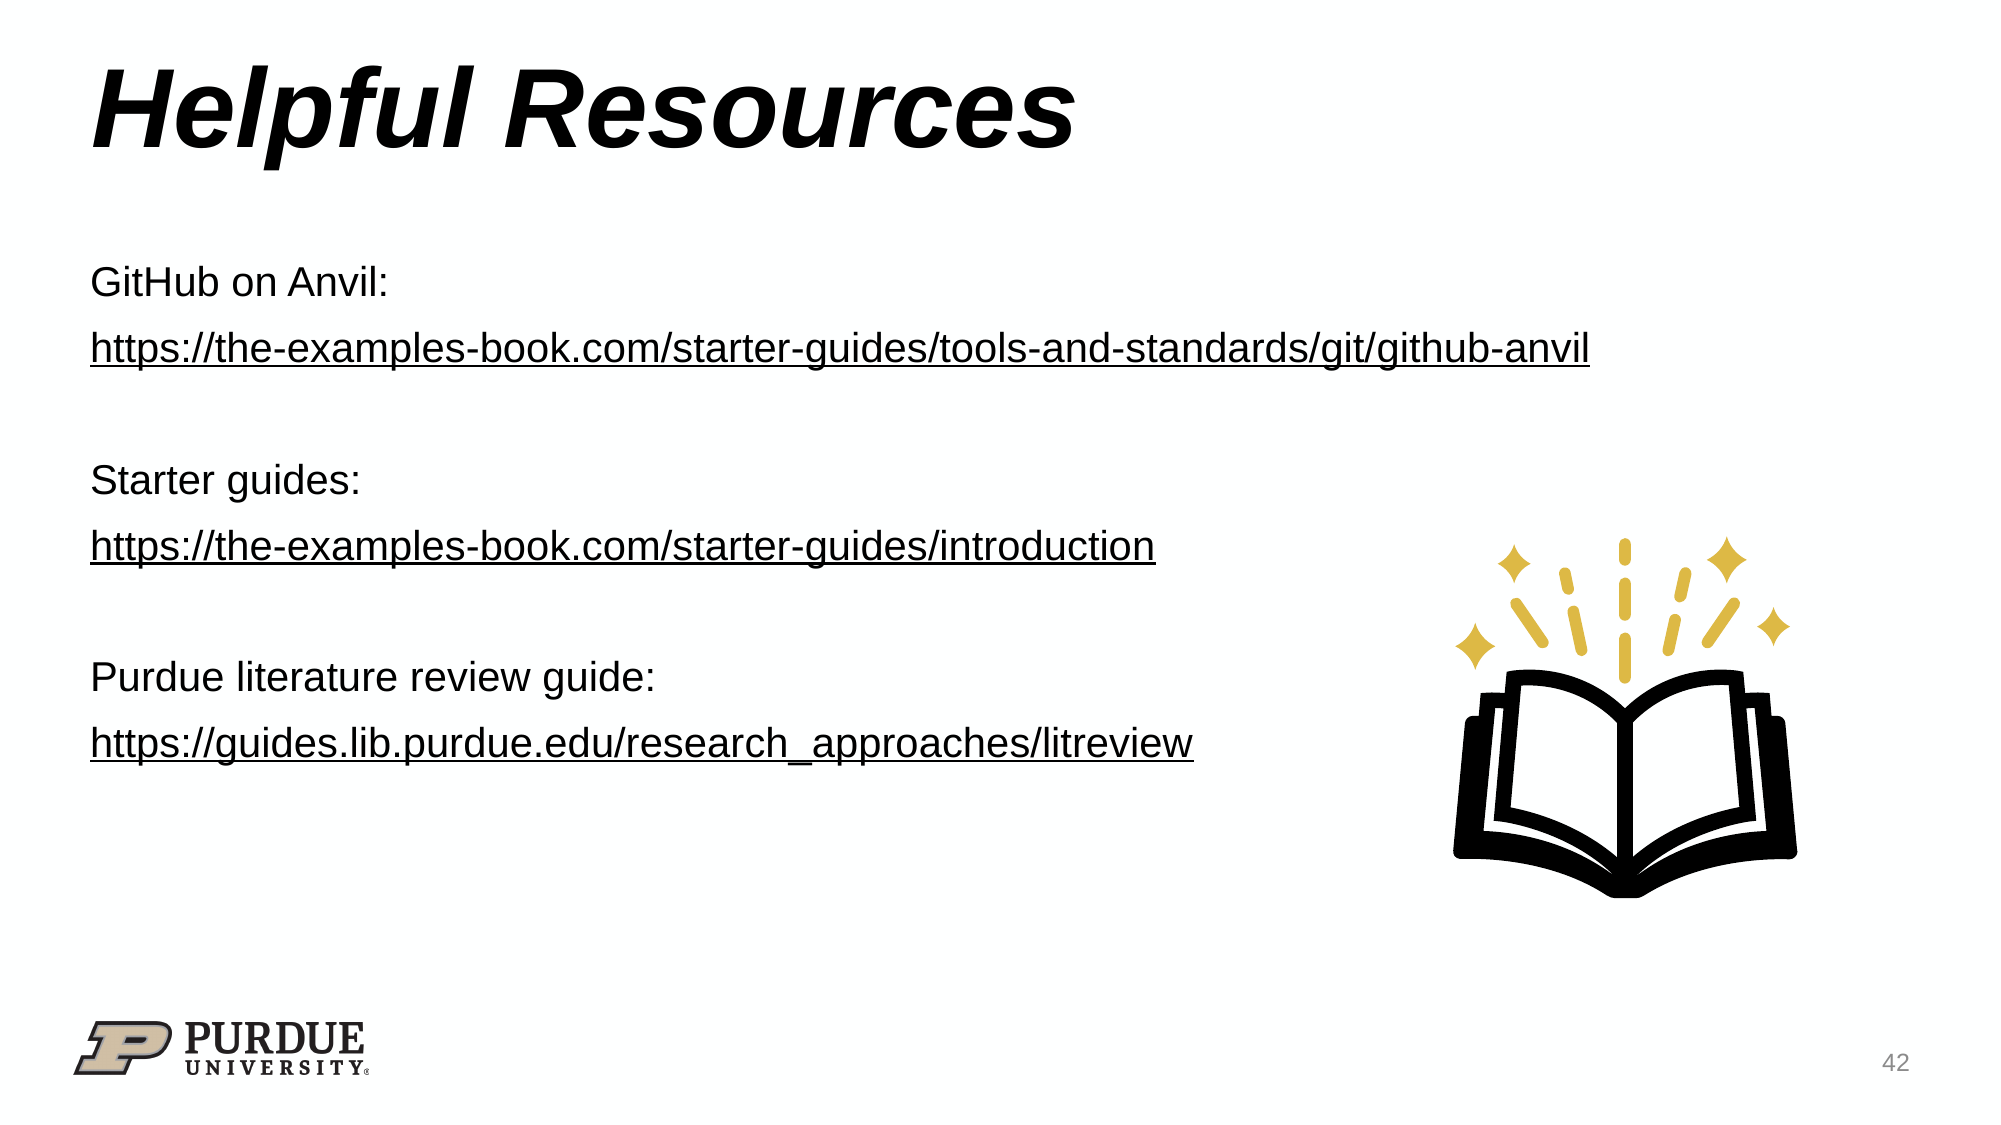

# Helpful Resources
GitHub on Anvil:
https://the-examples-book.com/starter-guides/tools-and-standards/git/github-anvil

Starter guides:
https://the-examples-book.com/starter-guides/introduction

Purdue literature review guide:
https://guides.lib.purdue.edu/research_approaches/litreview

42